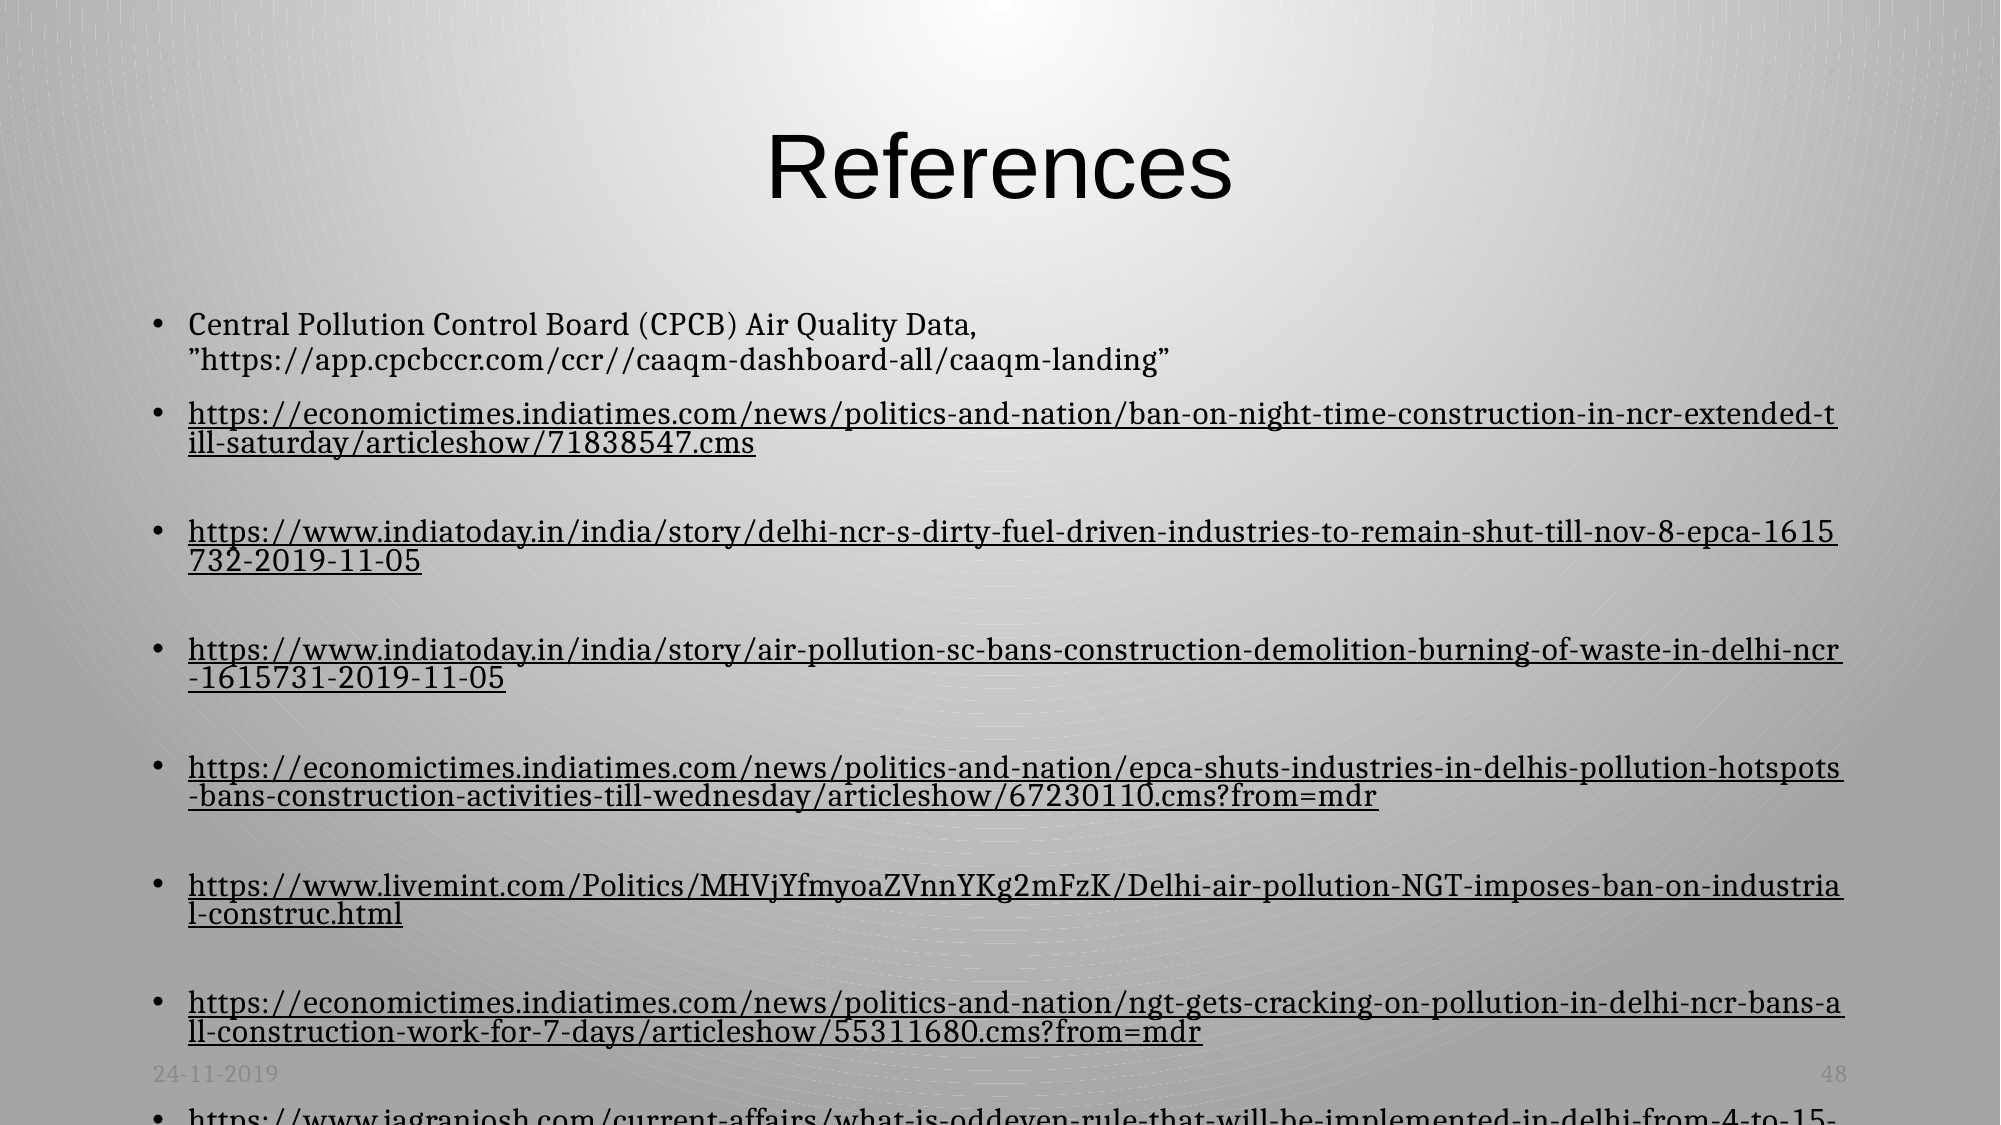

# References
Central Pollution Control Board (CPCB) Air Quality Data, ”https://app.cpcbccr.com/ccr//caaqm-dashboard-all/caaqm-landing”
https://economictimes.indiatimes.com/news/politics-and-nation/ban-on-night-time-construction-in-ncr-extended-till-saturday/articleshow/71838547.cms
https://www.indiatoday.in/india/story/delhi-ncr-s-dirty-fuel-driven-industries-to-remain-shut-till-nov-8-epca-1615732-2019-11-05
https://www.indiatoday.in/india/story/air-pollution-sc-bans-construction-demolition-burning-of-waste-in-delhi-ncr-1615731-2019-11-05
https://economictimes.indiatimes.com/news/politics-and-nation/epca-shuts-industries-in-delhis-pollution-hotspots-bans-construction-activities-till-wednesday/articleshow/67230110.cms?from=mdr
https://www.livemint.com/Politics/MHVjYfmyoaZVnnYKg2mFzK/Delhi-air-pollution-NGT-imposes-ban-on-industrial-construc.html
https://economictimes.indiatimes.com/news/politics-and-nation/ngt-gets-cracking-on-pollution-in-delhi-ncr-bans-all-construction-work-for-7-days/articleshow/55311680.cms?from=mdr
https://www.jagranjosh.com/current-affairs/what-is-oddeven-rule-that-will-be-implemented-in-delhi-from-4-to-15-november-1568360599-1
24-11-2019
48